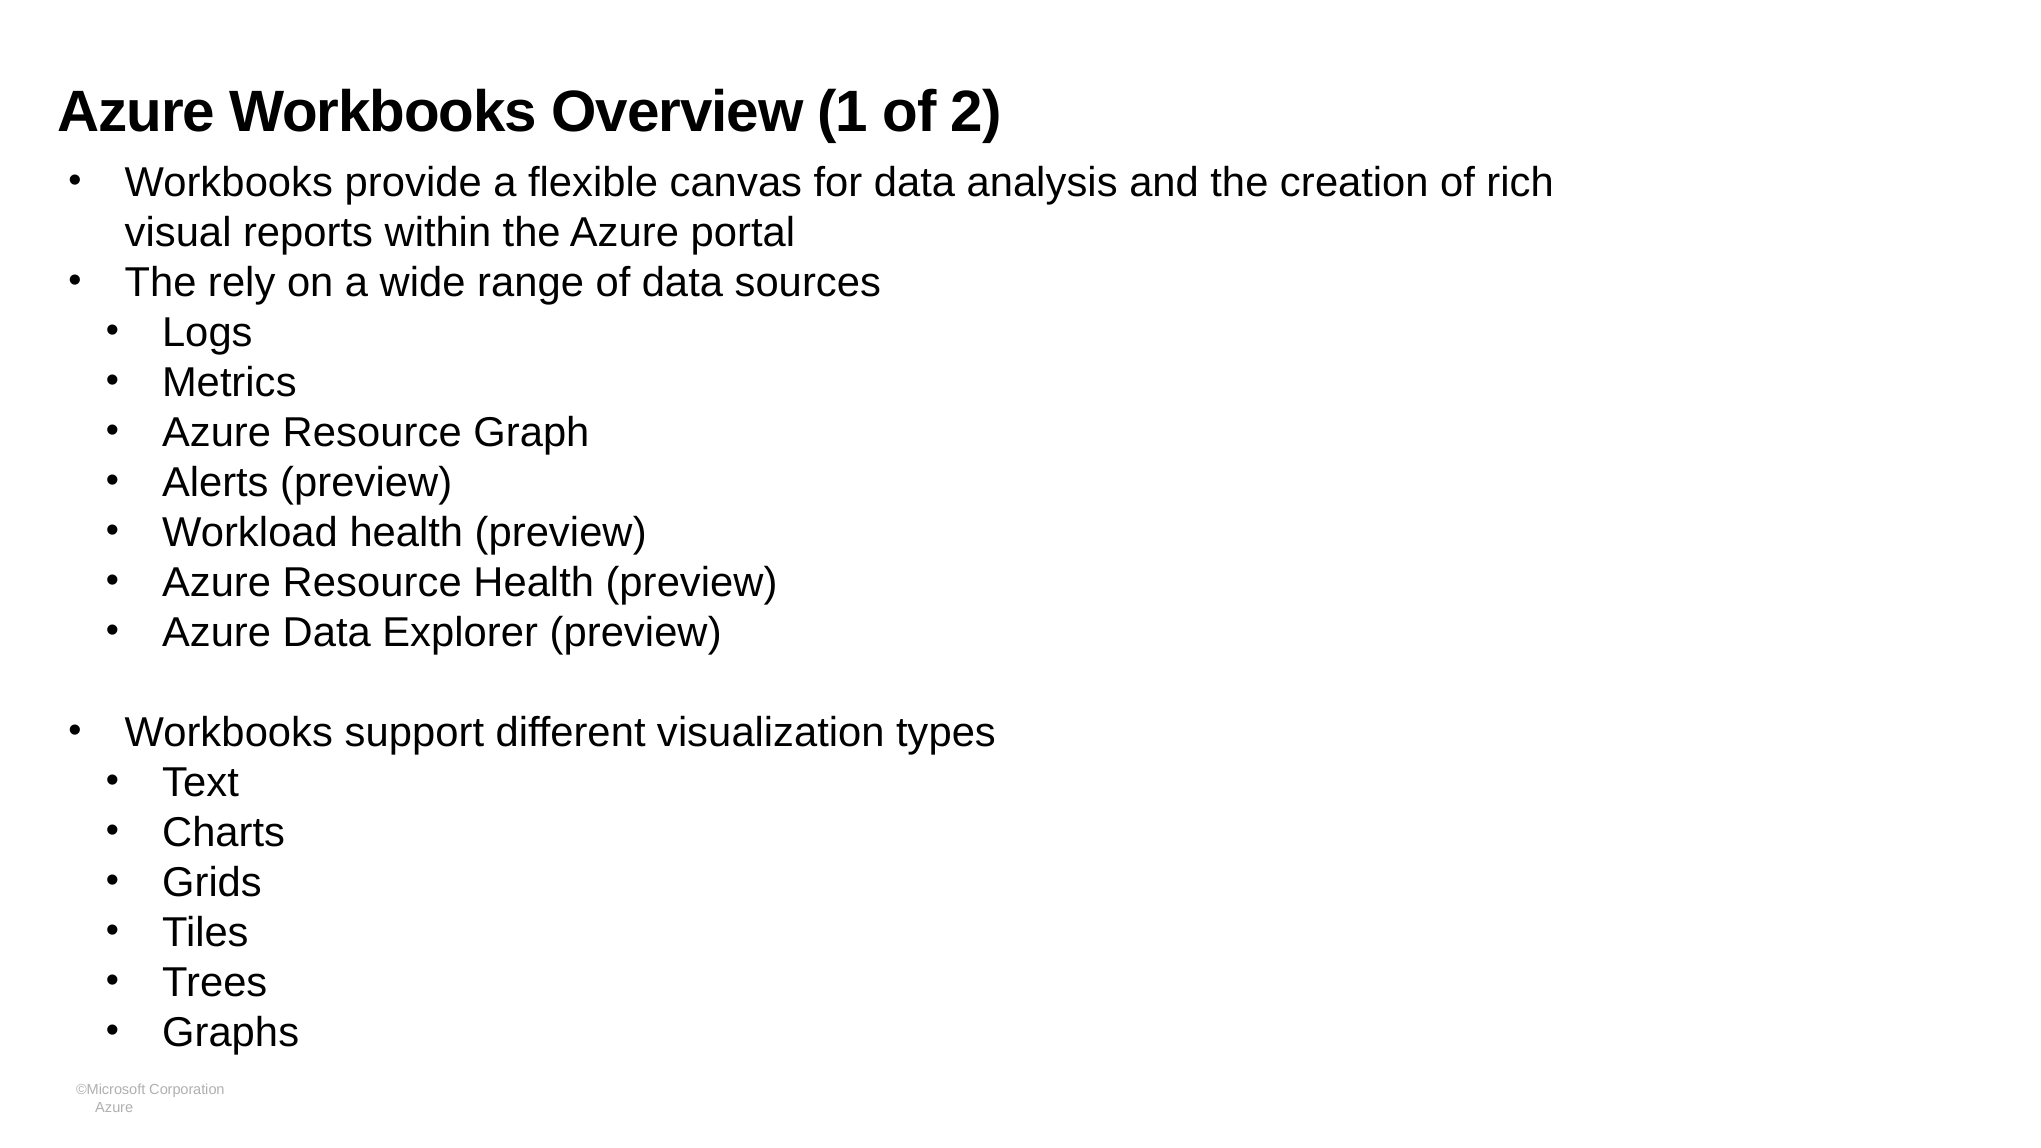

# Azure Workbooks Overview (1 of 2)
Workbooks provide a flexible canvas for data analysis and the creation of rich visual reports within the Azure portal
The rely on a wide range of data sources
Logs
Metrics
Azure Resource Graph
Alerts (preview)
Workload health (preview)
Azure Resource Health (preview)
Azure Data Explorer (preview)

Workbooks support different visualization types
Text
Charts
Grids
Tiles
Trees
Graphs